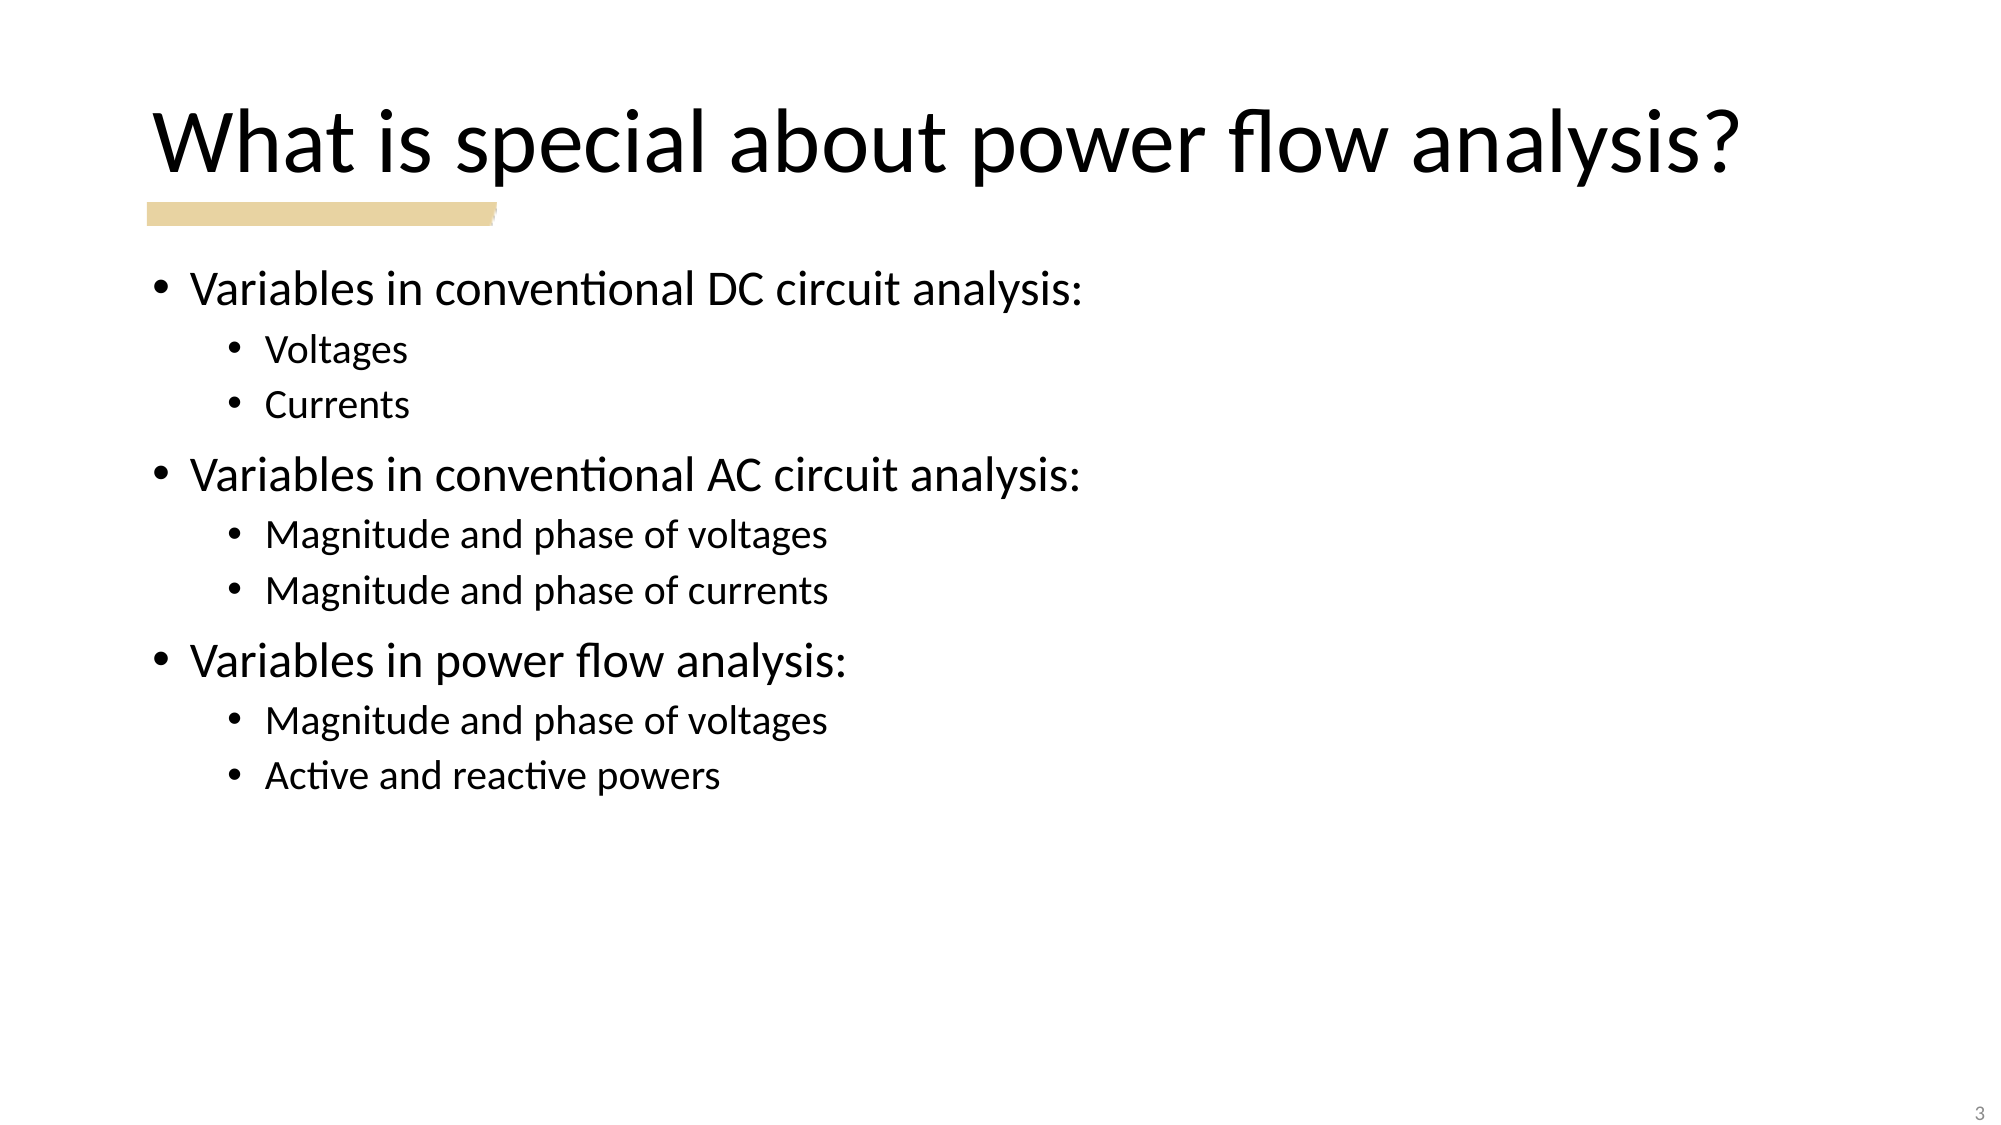

# What is special about power flow analysis?
Variables in conventional DC circuit analysis:
Voltages
Currents
Variables in conventional AC circuit analysis:
Magnitude and phase of voltages
Magnitude and phase of currents
Variables in power flow analysis:
Magnitude and phase of voltages
Active and reactive powers
3